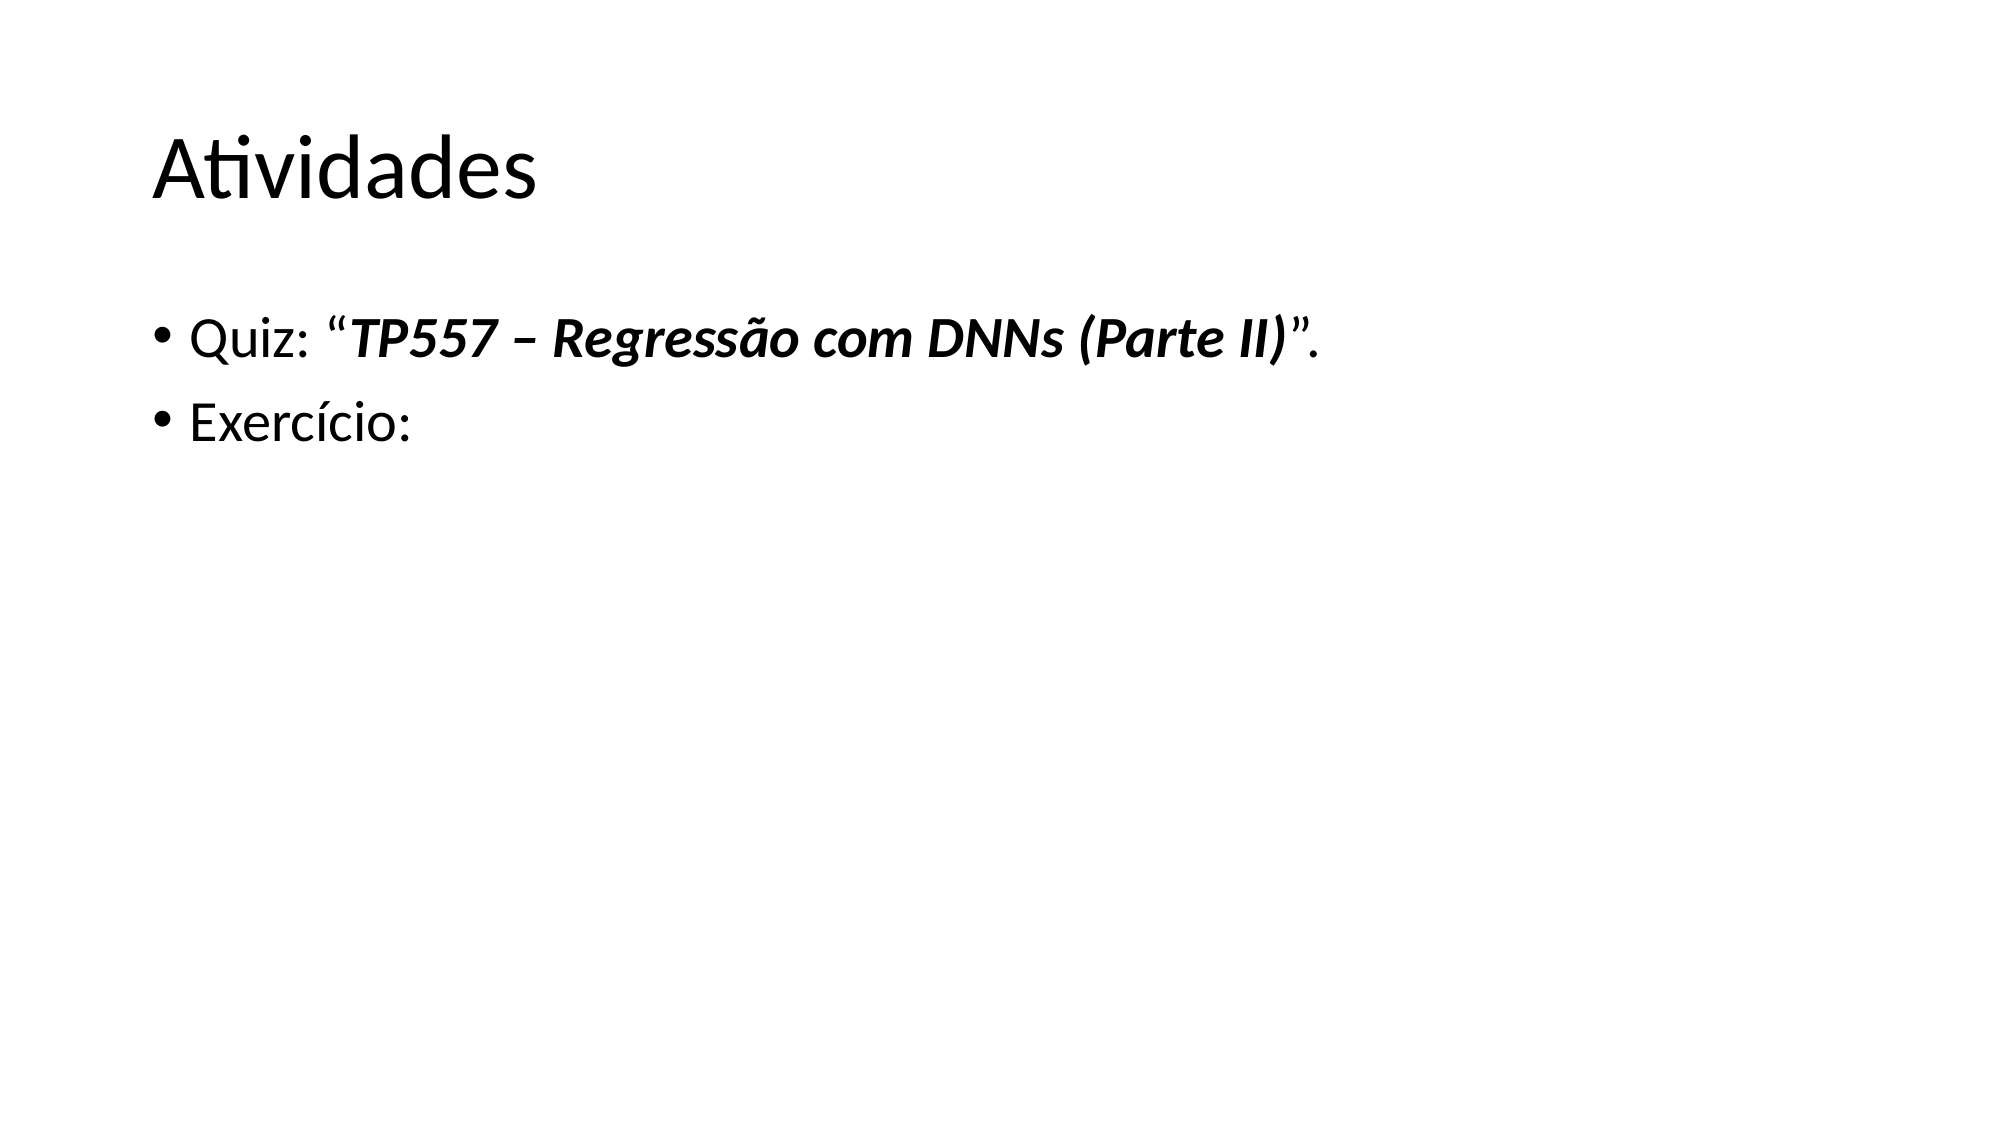

# Atividades
Quiz: “TP557 – Regressão com DNNs (Parte II)”.
Exercício: